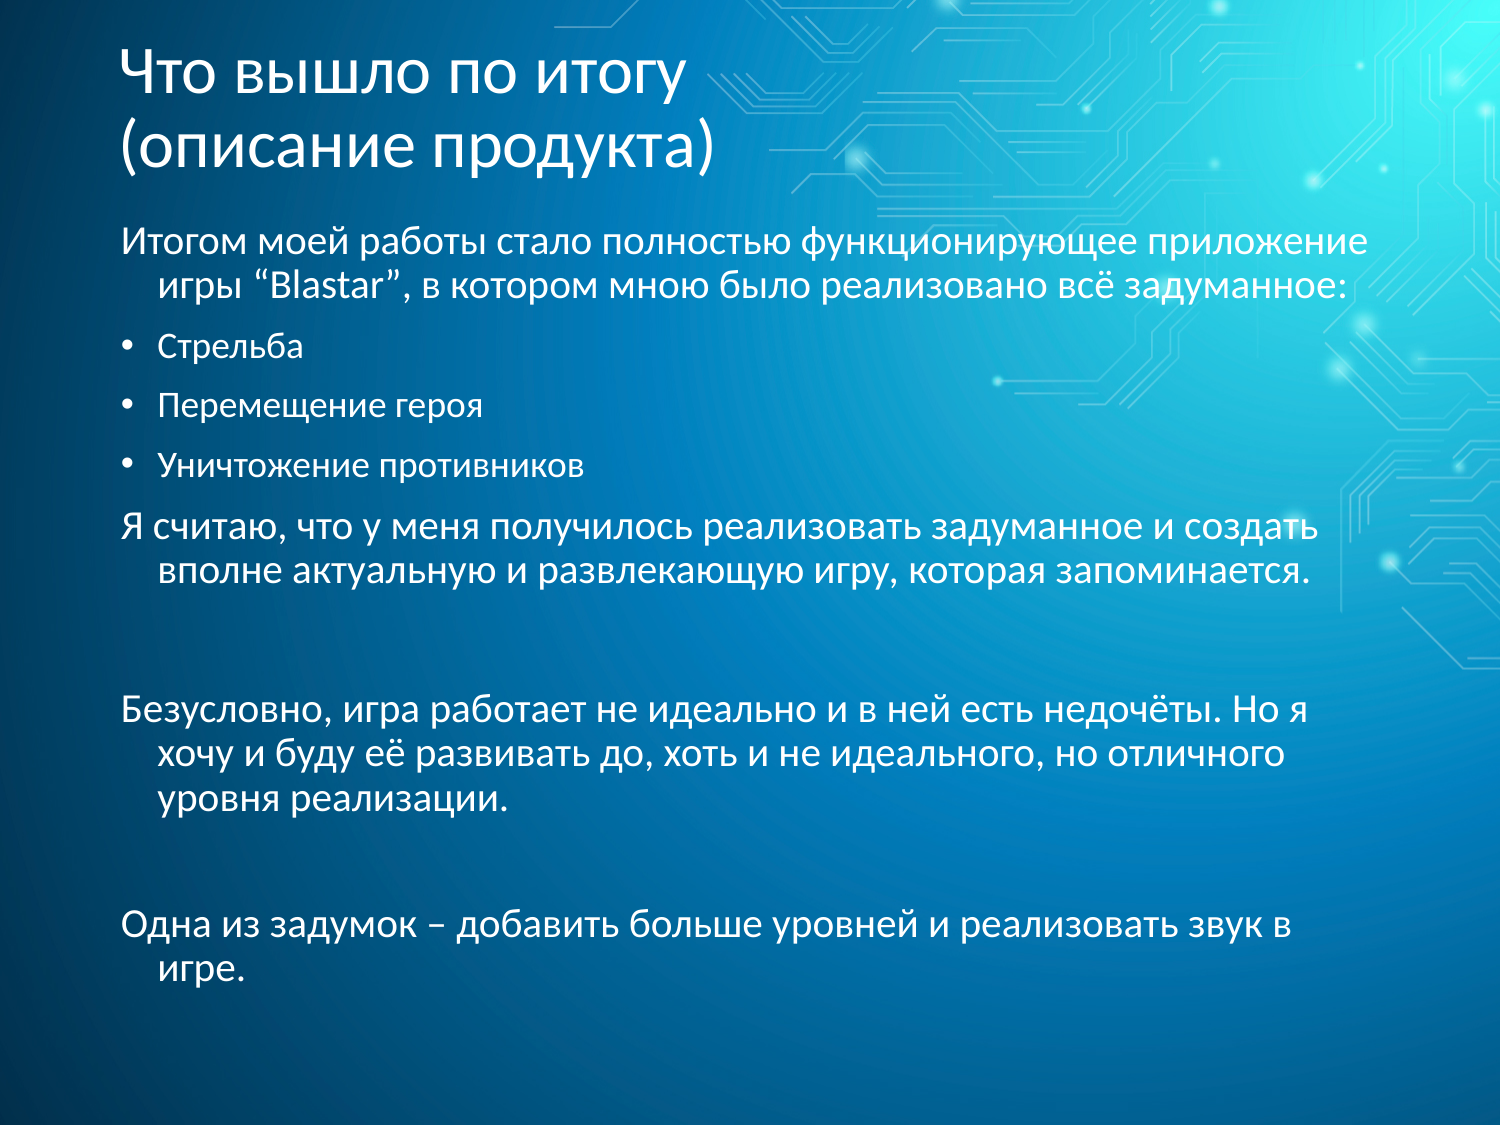

# Что вышло по итогу (описание продукта)
Итогом моей работы стало полностью функционирующее приложение игры “Blastar”, в котором мною было реализовано всё задуманное:
Стрельба
Перемещение героя
Уничтожение противников
Я считаю, что у меня получилось реализовать задуманное и создать вполне актуальную и развлекающую игру, которая запоминается.

Безусловно, игра работает не идеально и в ней есть недочёты. Но я хочу и буду её развивать до, хоть и не идеального, но отличного уровня реализации.

Одна из задумок – добавить больше уровней и реализовать звук в игре.